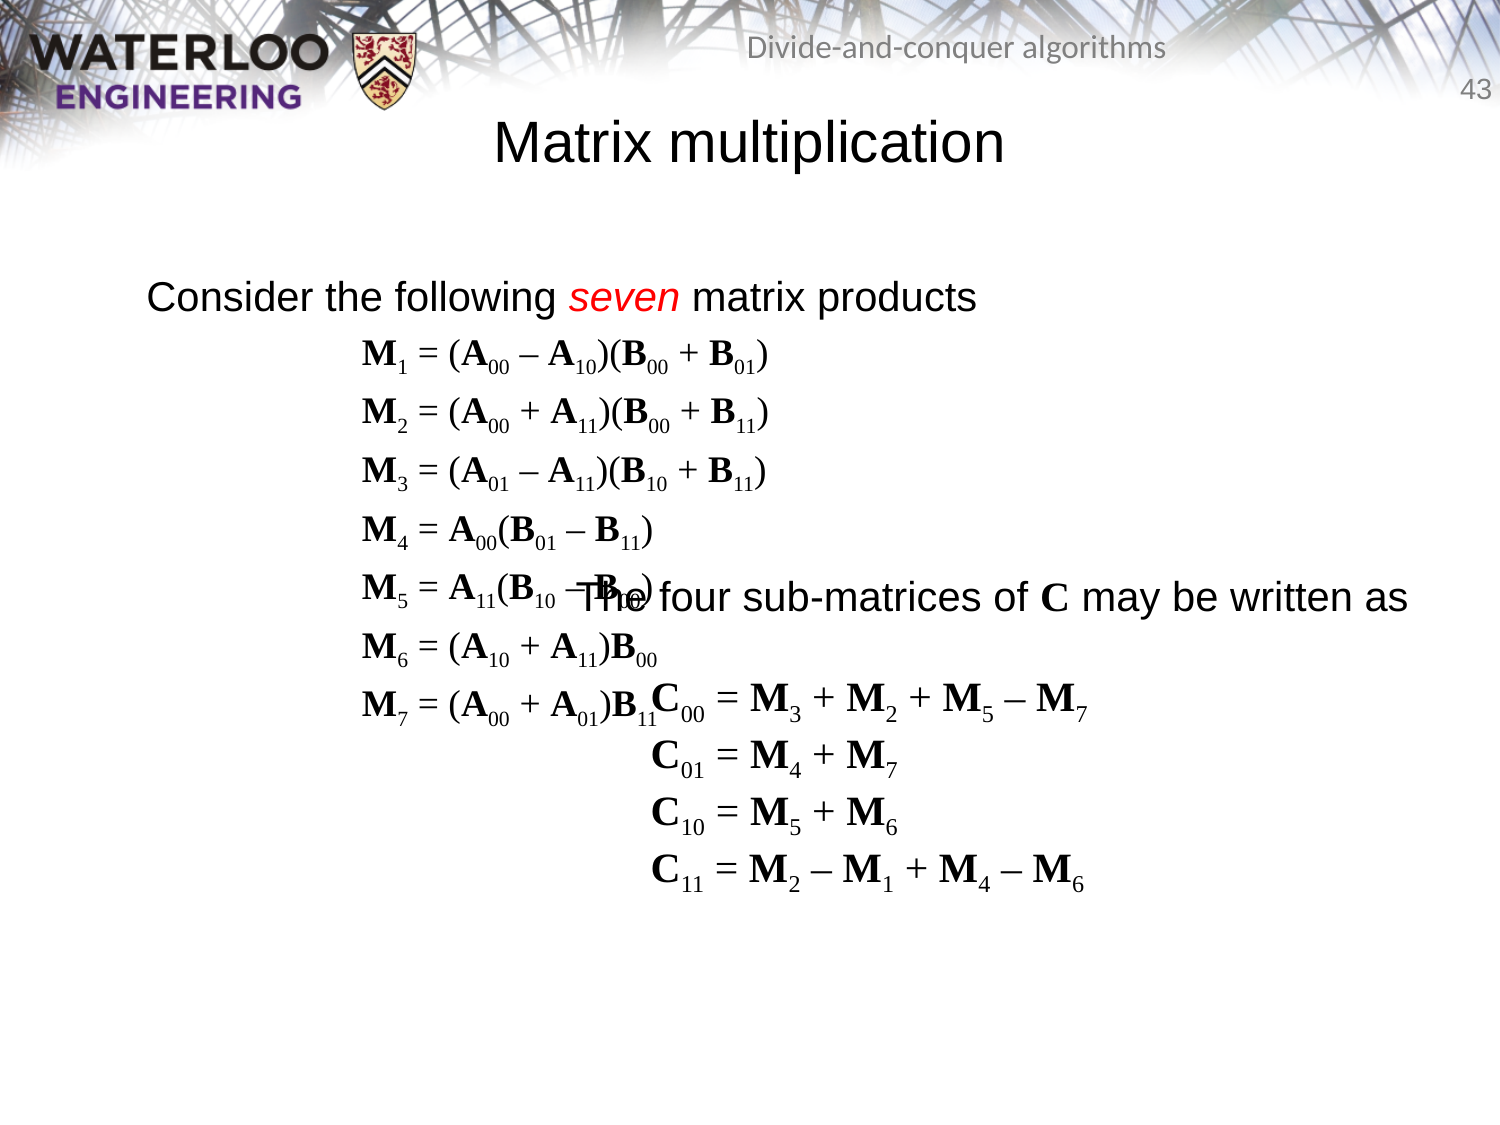

# Matrix multiplication
	Consider the following seven matrix products
		M1 = (A00 – A10)(B00 + B01)
		M2 = (A00 + A11)(B00 + B11)
		M3 = (A01 – A11)(B10 + B11)
		M4 = A00(B01 – B11)
		M5 = A11(B10 – B00)
		M6 = (A10 + A11)B00
		M7 = (A00 + A01)B11

The four sub-matrices of C may be written as
C00 = M3 + M2 + M5 – M7
C01 = M4 + M7
C10 = M5 + M6
C11 = M2 – M1 + M4 – M6